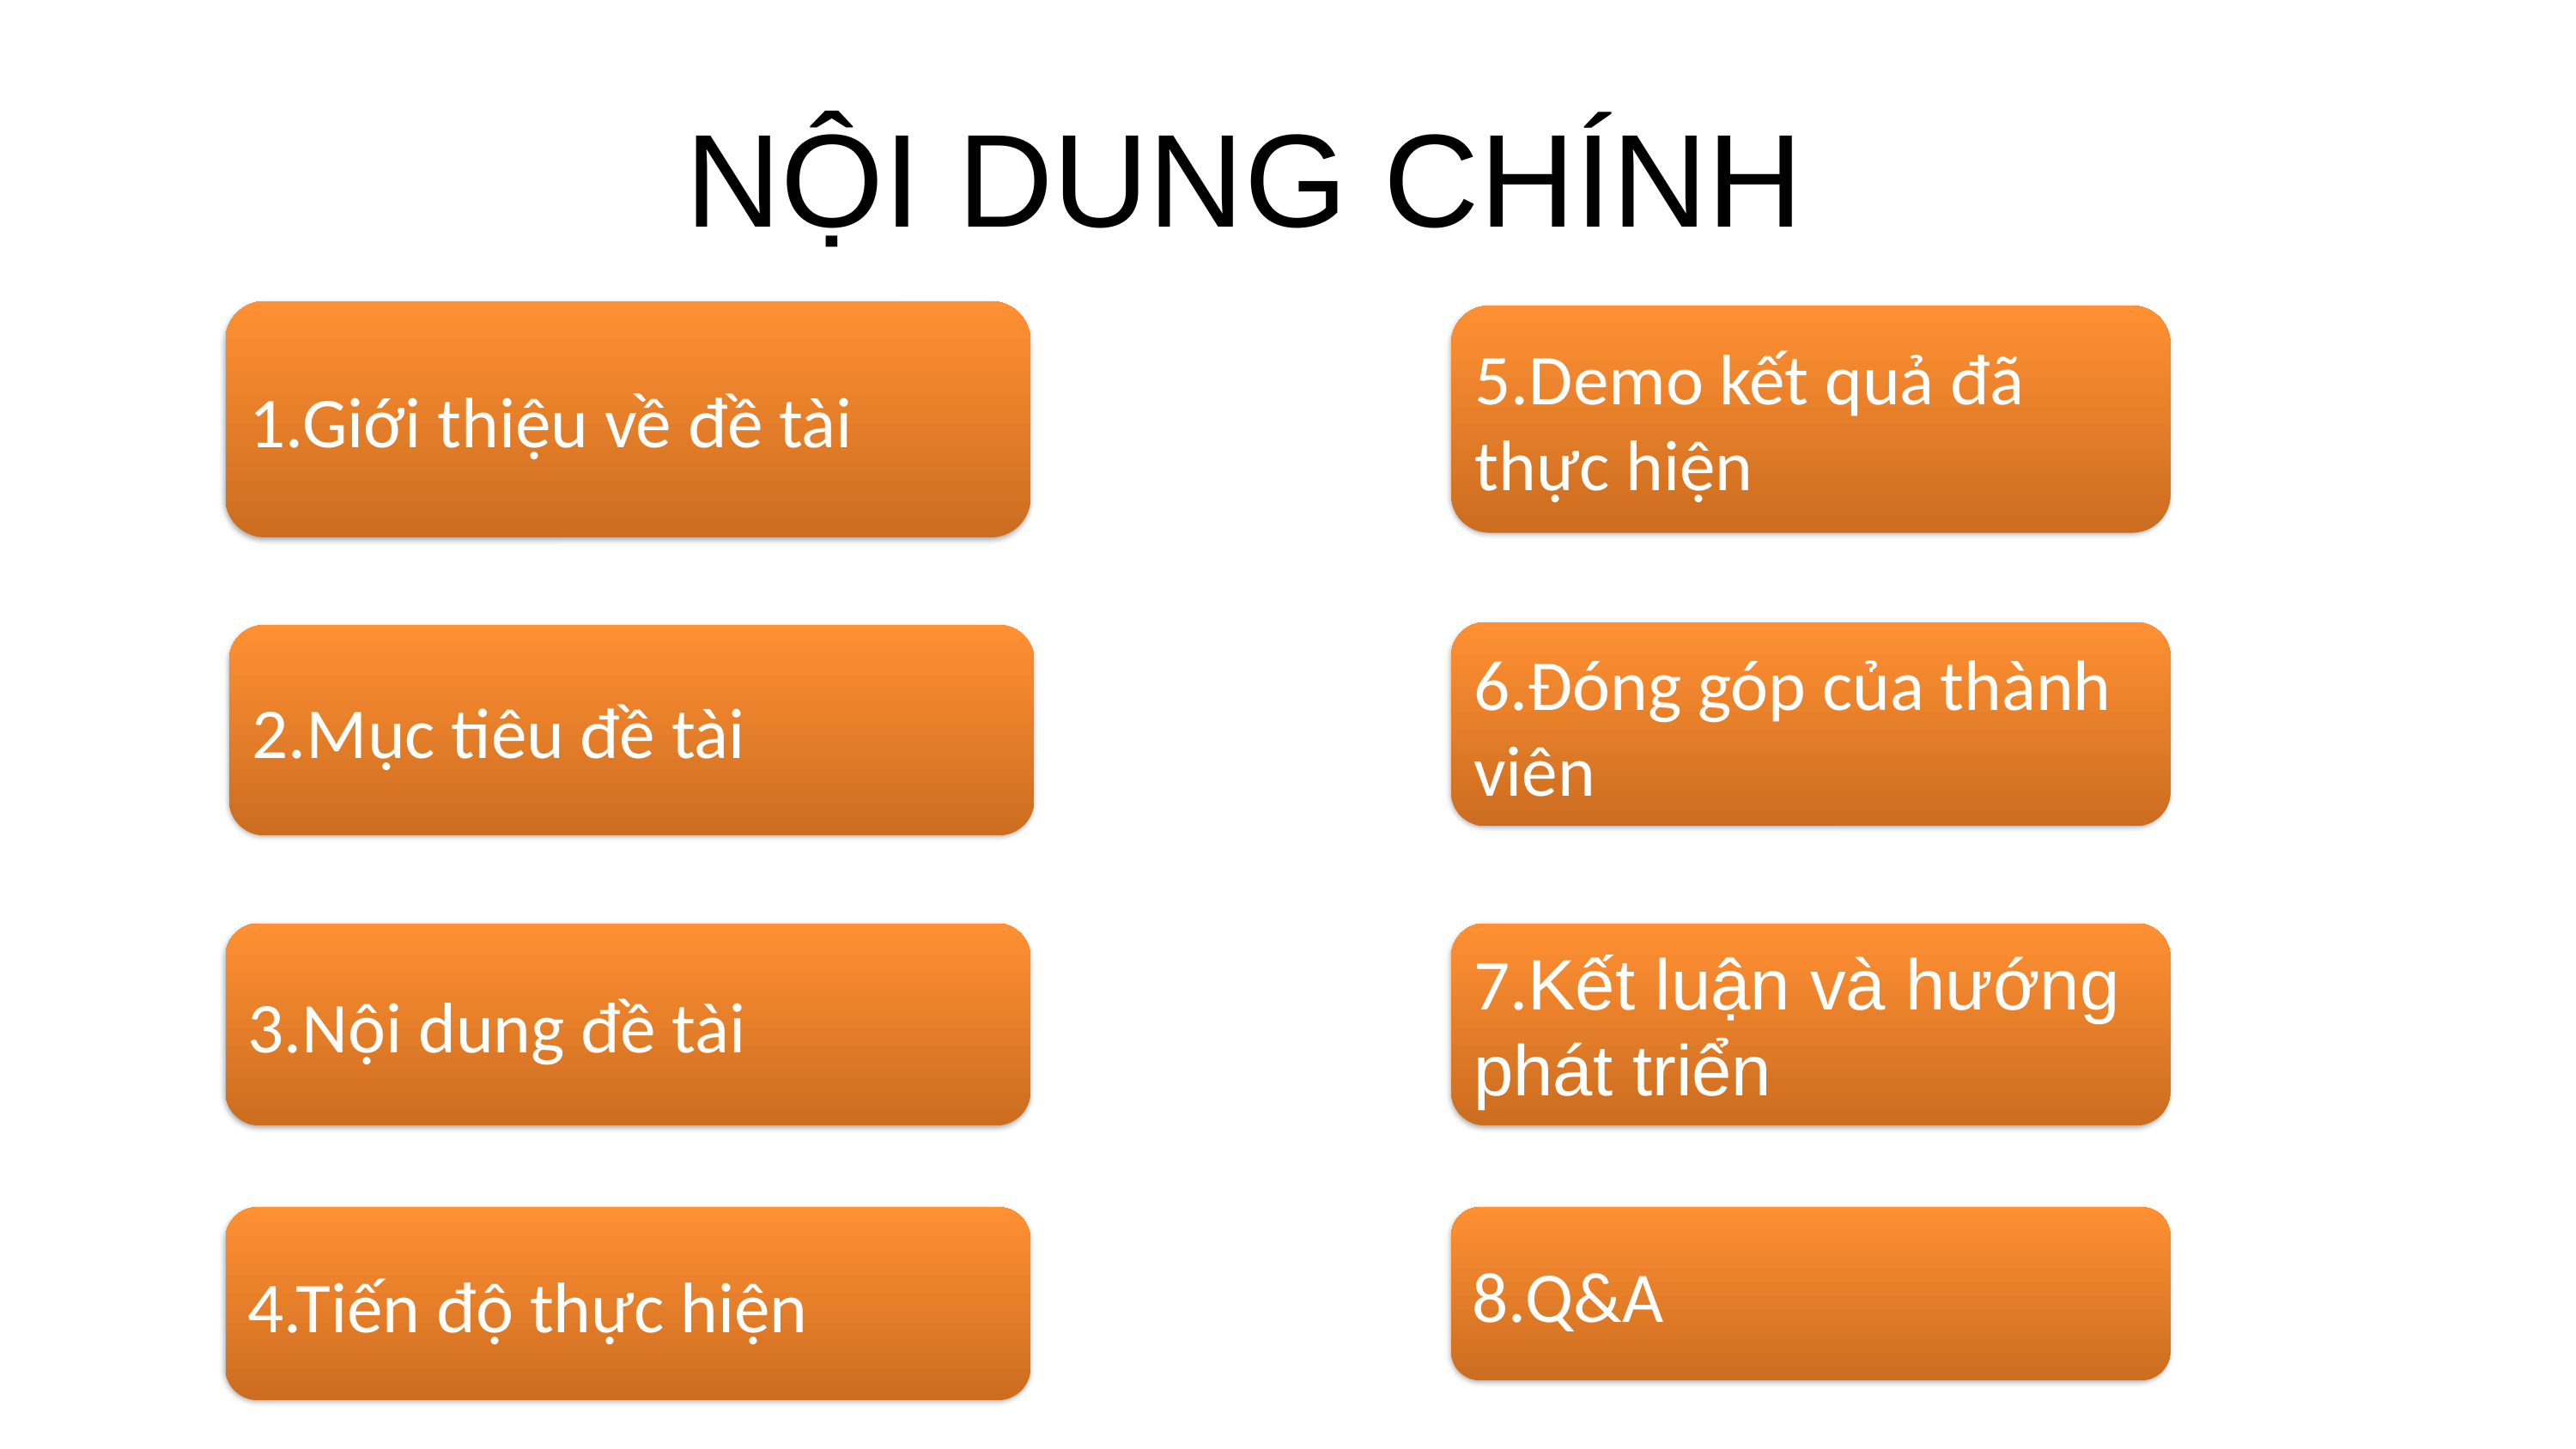

NỘI DUNG CHÍNH
1.Giới thiệu về đề tài
5.Demo kết quả đã thực hiện
6.Đóng góp của thành viên
2.Mục tiêu đề tài
3.Nội dung đề tài
7.Kết luận và hướng phát triển
4.Tiến độ thực hiện
8.Q&A